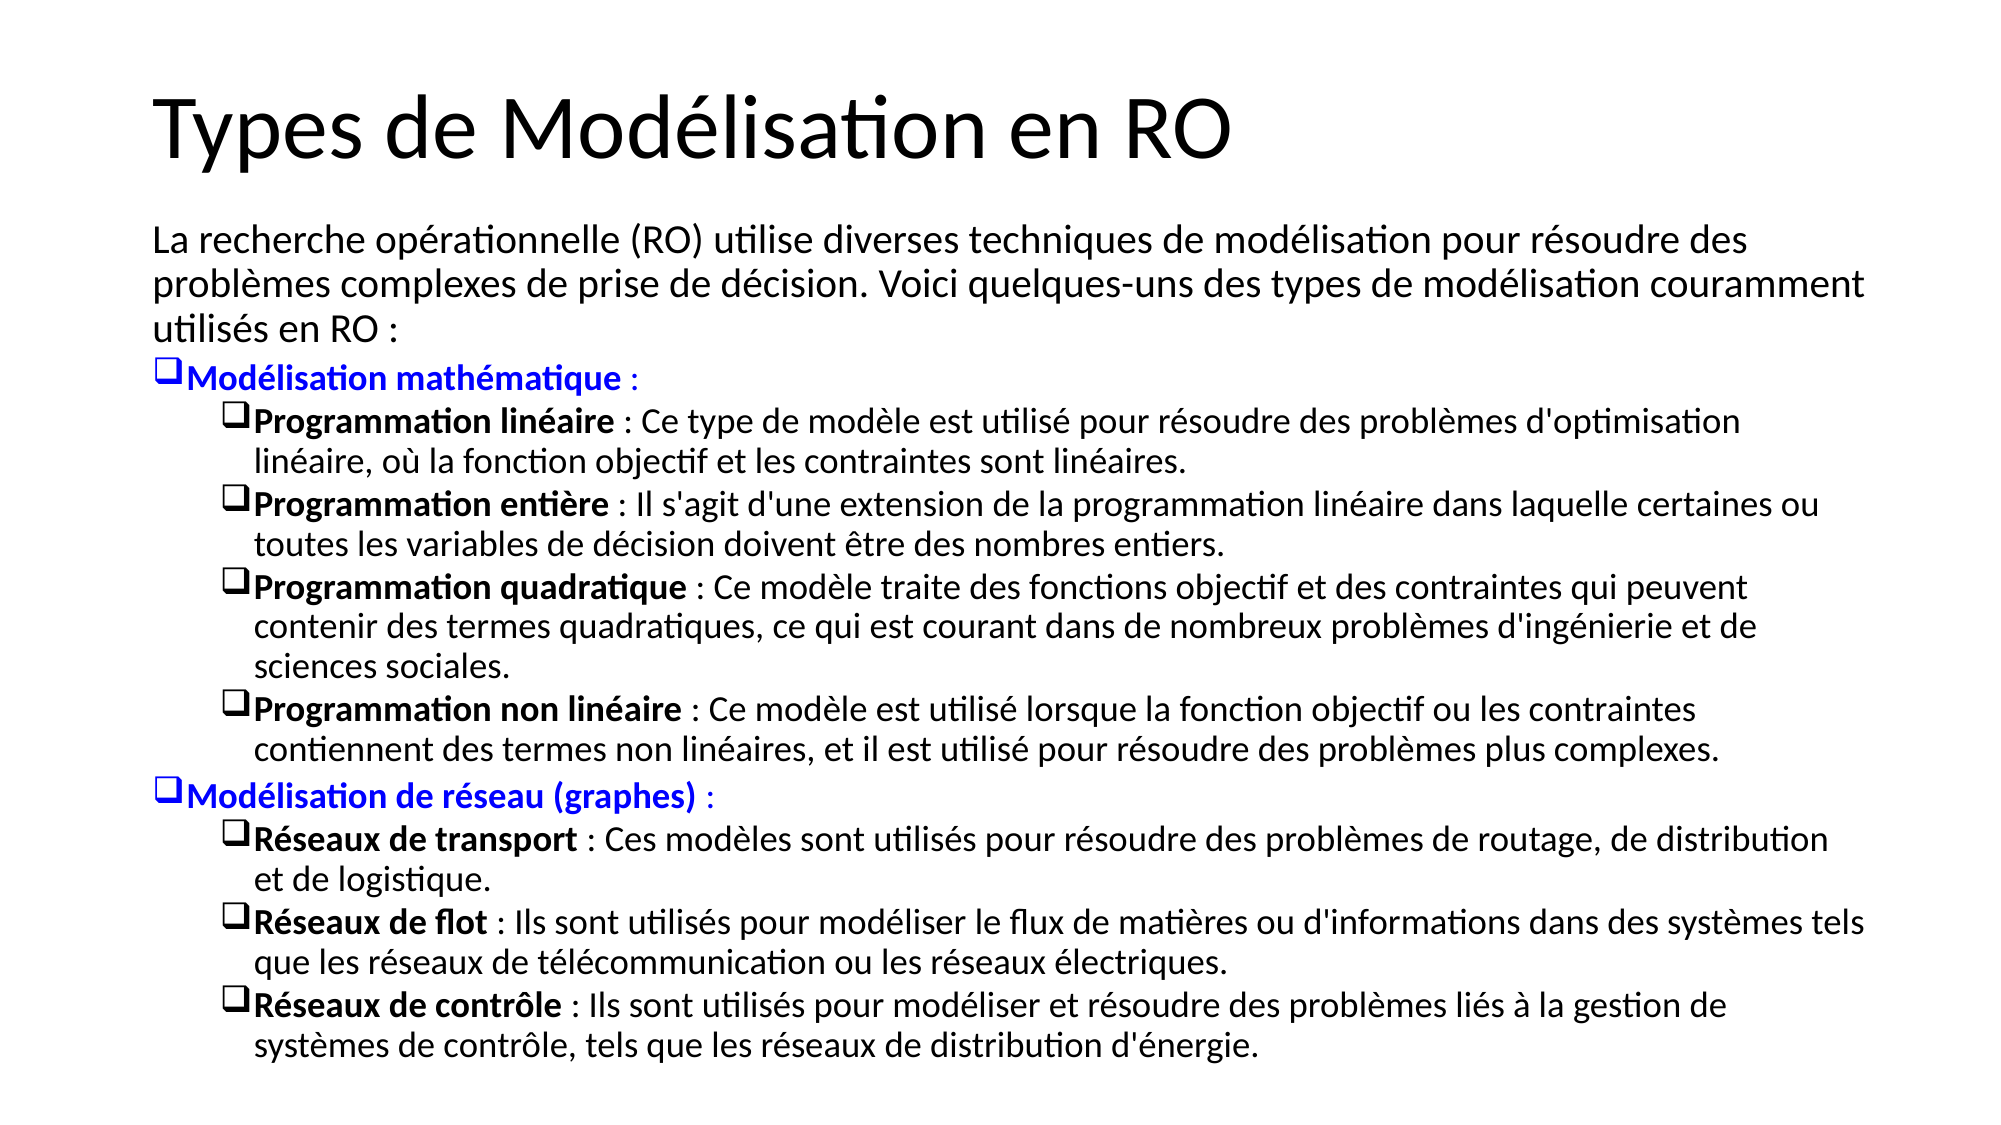

# Types de Modélisation en RO
La recherche opérationnelle (RO) utilise diverses techniques de modélisation pour résoudre des problèmes complexes de prise de décision. Voici quelques-uns des types de modélisation couramment utilisés en RO :
Modélisation mathématique :
Programmation linéaire : Ce type de modèle est utilisé pour résoudre des problèmes d'optimisation linéaire, où la fonction objectif et les contraintes sont linéaires.
Programmation entière : Il s'agit d'une extension de la programmation linéaire dans laquelle certaines ou toutes les variables de décision doivent être des nombres entiers.
Programmation quadratique : Ce modèle traite des fonctions objectif et des contraintes qui peuvent contenir des termes quadratiques, ce qui est courant dans de nombreux problèmes d'ingénierie et de sciences sociales.
Programmation non linéaire : Ce modèle est utilisé lorsque la fonction objectif ou les contraintes contiennent des termes non linéaires, et il est utilisé pour résoudre des problèmes plus complexes.
Modélisation de réseau (graphes) :
Réseaux de transport : Ces modèles sont utilisés pour résoudre des problèmes de routage, de distribution et de logistique.
Réseaux de flot : Ils sont utilisés pour modéliser le flux de matières ou d'informations dans des systèmes tels que les réseaux de télécommunication ou les réseaux électriques.
Réseaux de contrôle : Ils sont utilisés pour modéliser et résoudre des problèmes liés à la gestion de systèmes de contrôle, tels que les réseaux de distribution d'énergie.